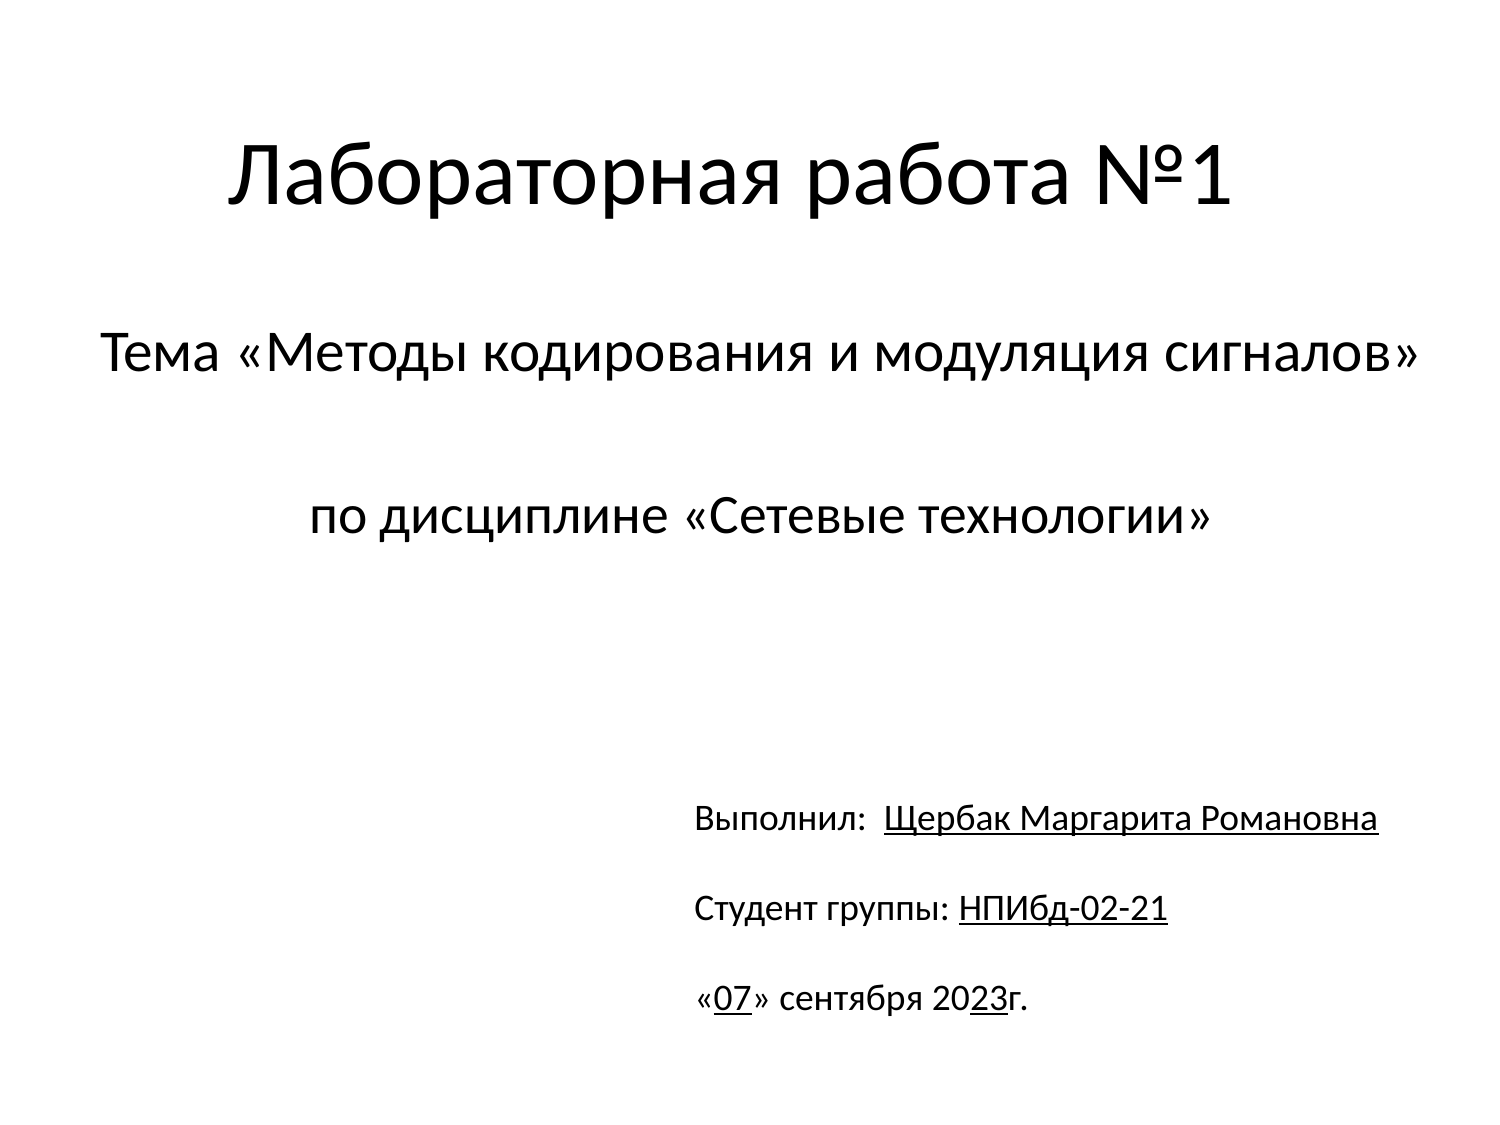

# Лабораторная работа №1
Тема «Методы кодирования и модуляция сигналов»

по дисциплине «Сетевые технологии»
Выполнил:  Щербак Маргарита Романовна
                                                                          Студент группы: НПИбд-02-21
			                                   «07» сентября 2023г.